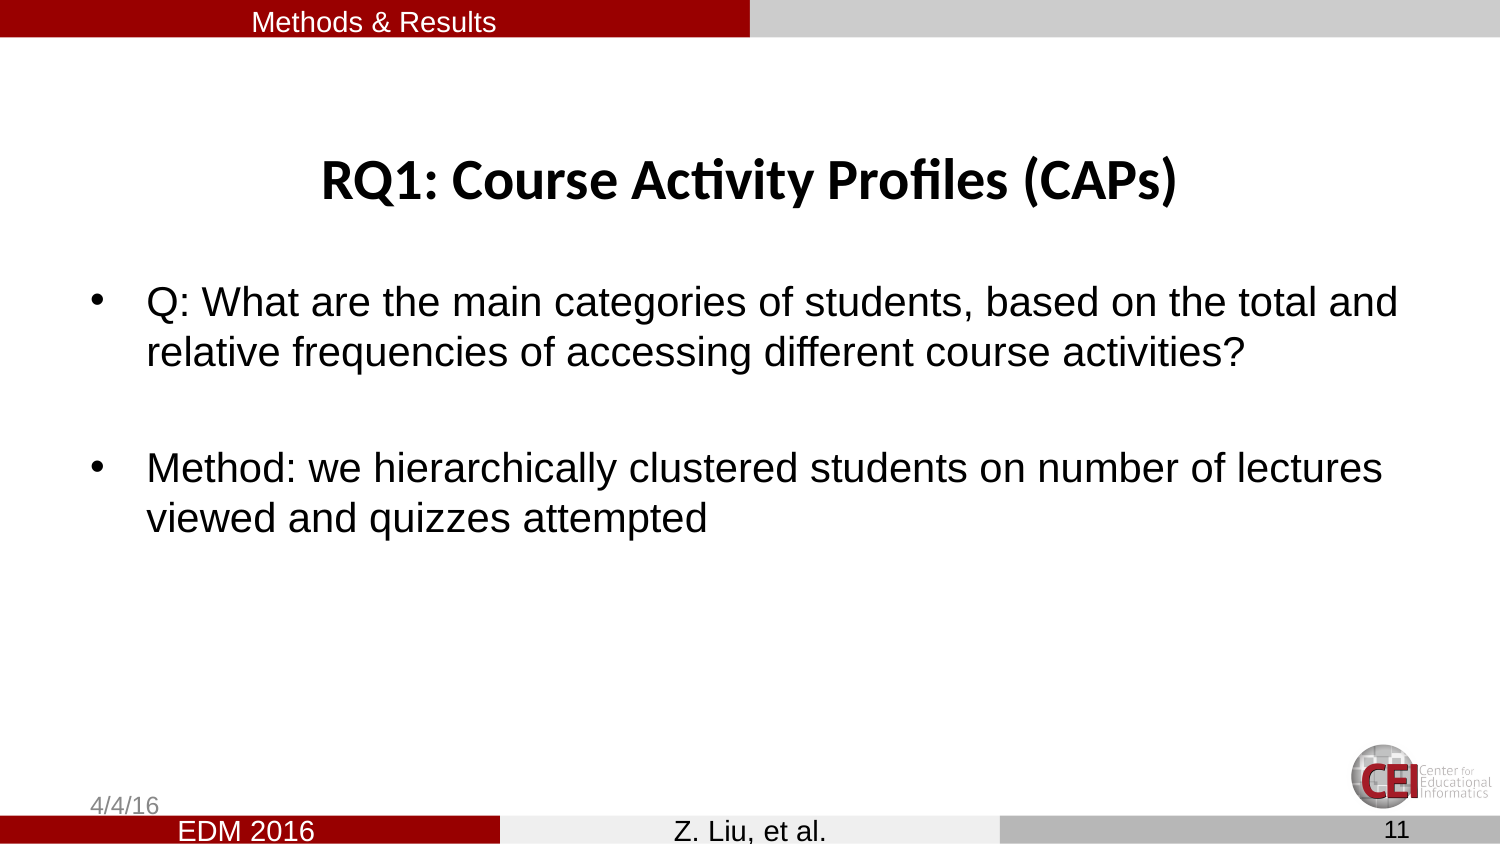

Methods & Results
# RQ1: Course Activity Profiles (CAPs)
Q: What are the main categories of students, based on the total and relative frequencies of accessing different course activities?

Method: we hierarchically clustered students on number of lectures viewed and quizzes attempted

4/4/16
Z. Liu, et al.
EDM 2016
11